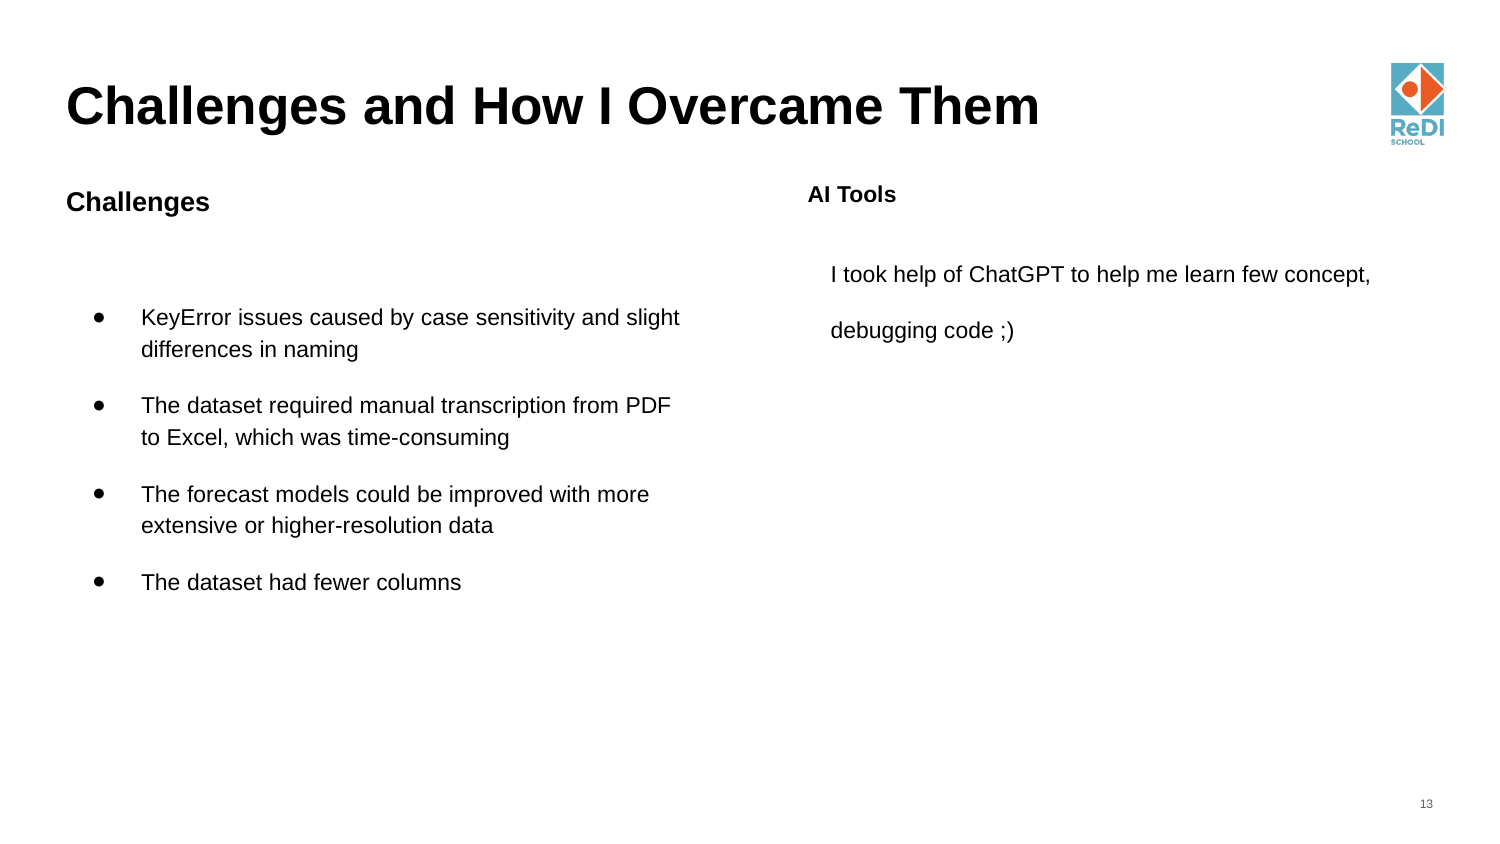

# Challenges and How I Overcame Them
Challenges

KeyError issues caused by case sensitivity and slight differences in naming
The dataset required manual transcription from PDF to Excel, which was time-consuming
The forecast models could be improved with more extensive or higher-resolution data
The dataset had fewer columns
AI Tools
I took help of ChatGPT to help me learn few concept, debugging code ;)
13